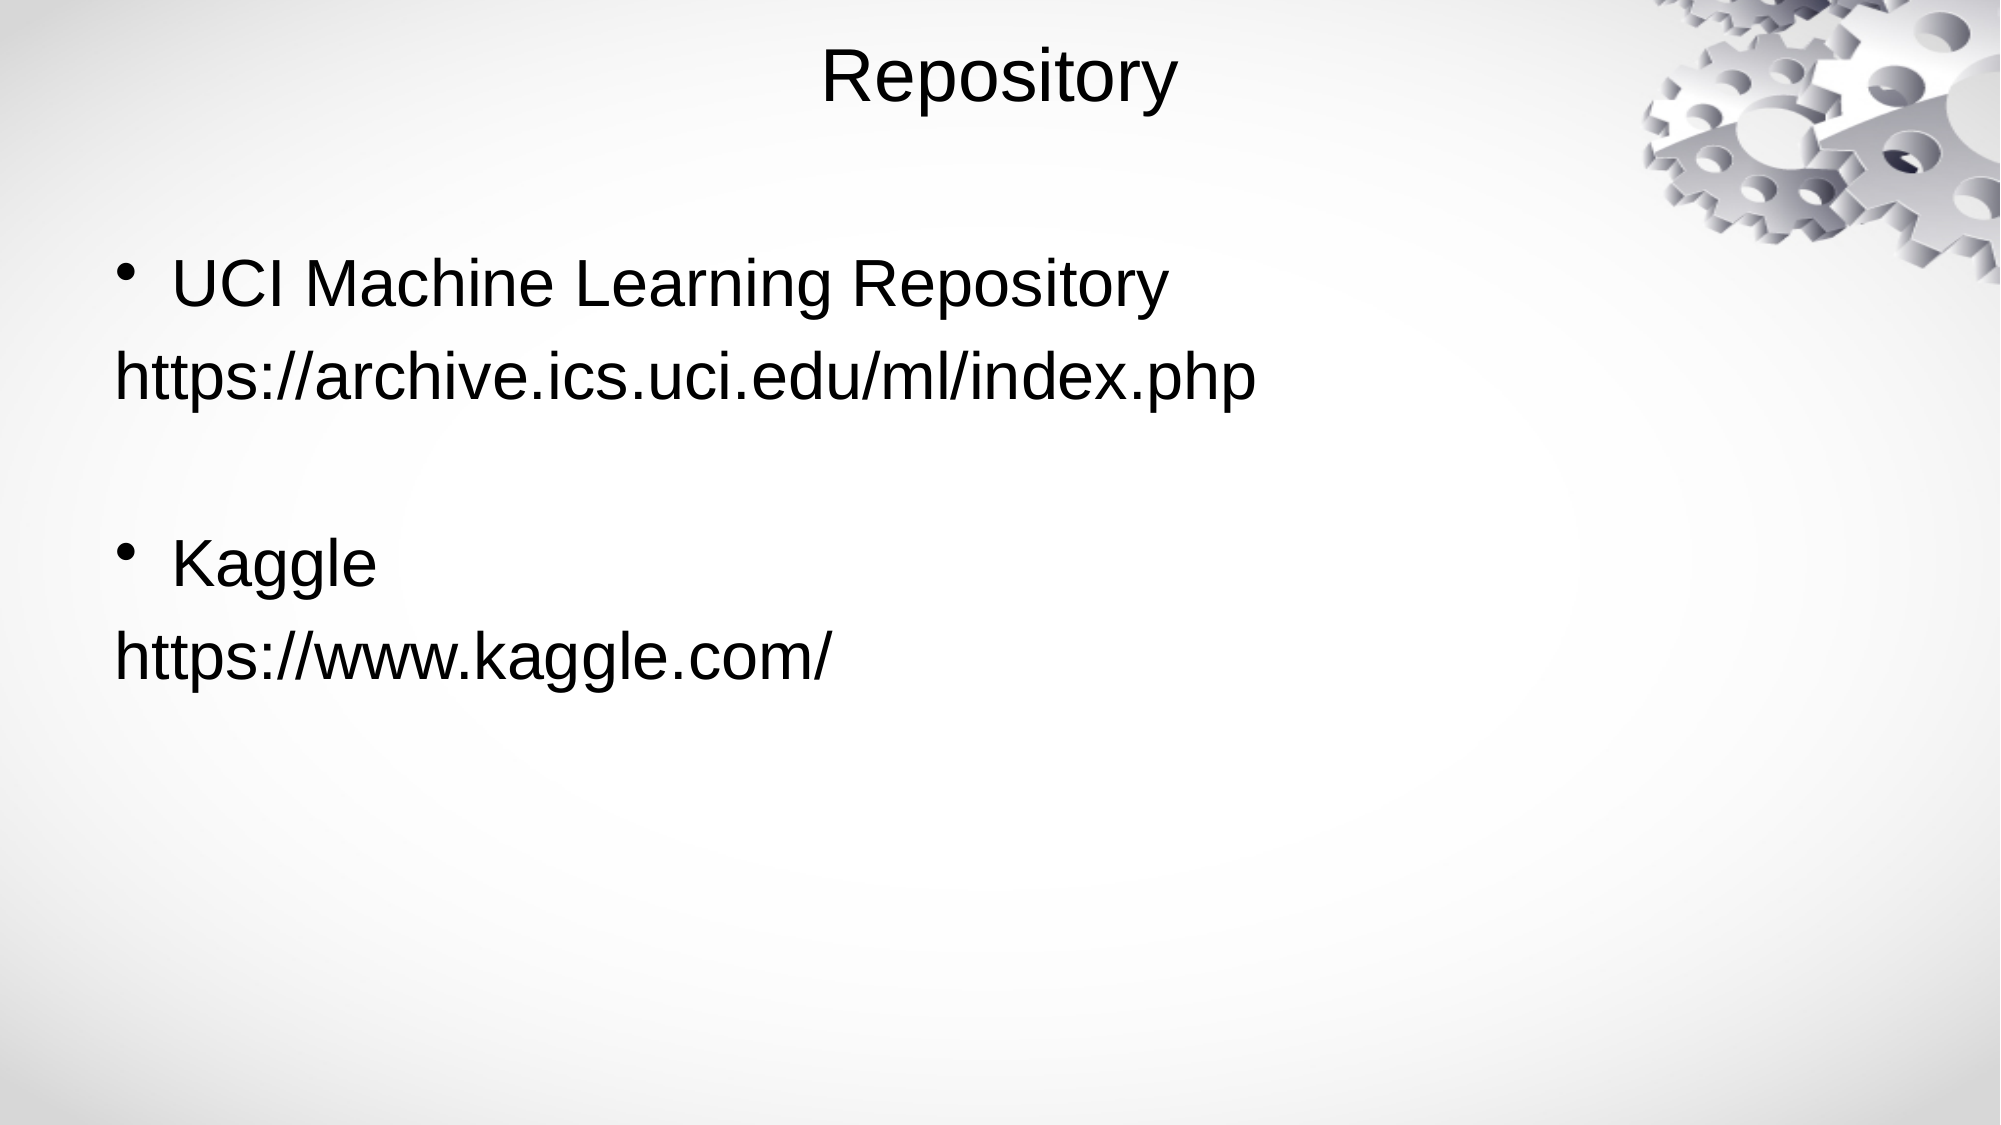

# Repository
UCI Machine Learning Repository
https://archive.ics.uci.edu/ml/index.php

Kaggle
https://www.kaggle.com/